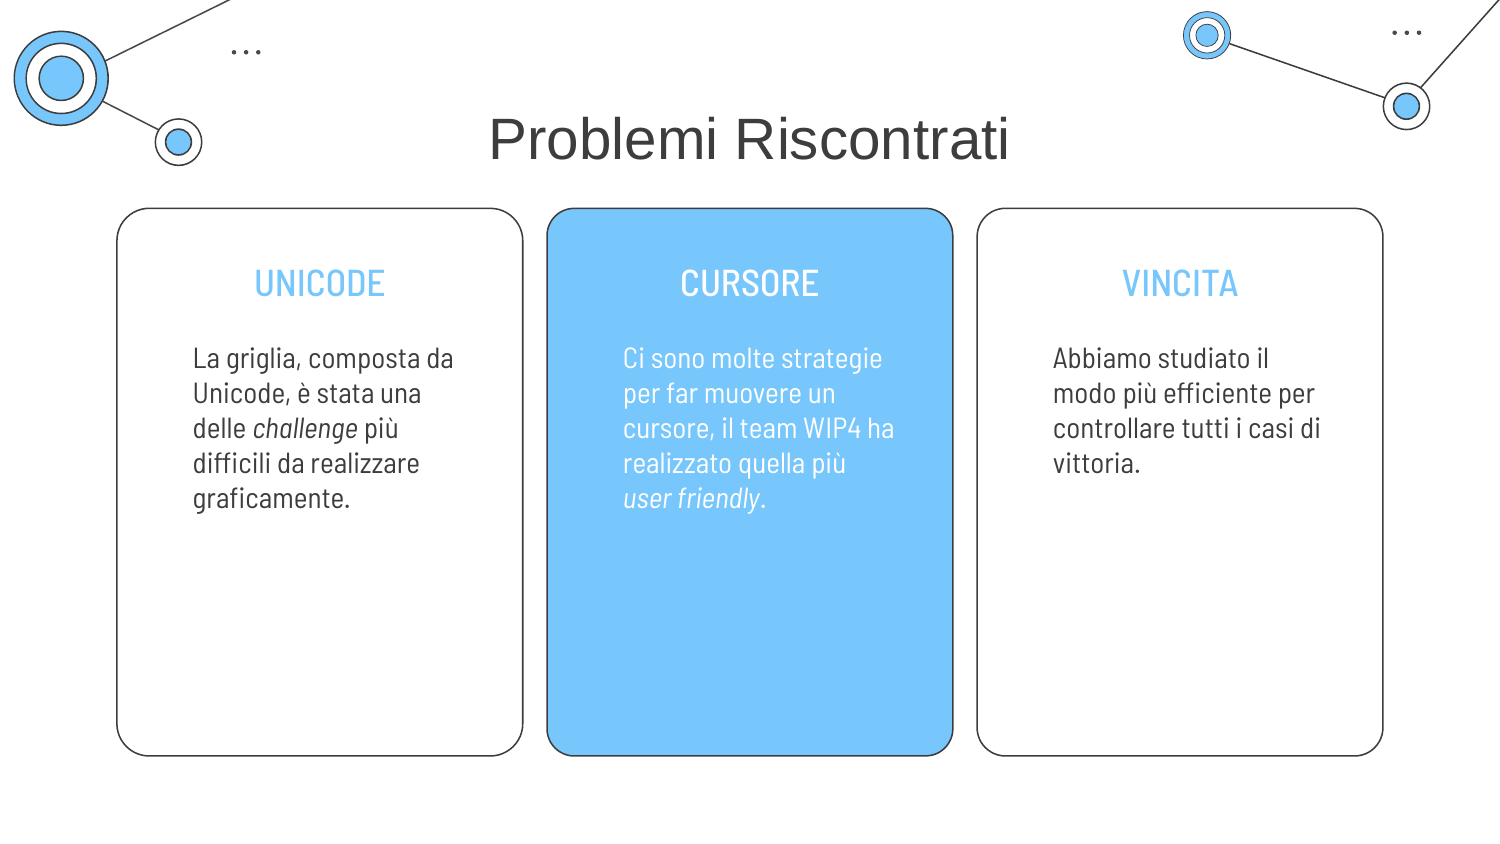

# Problemi Riscontrati

UNICODE
La griglia, composta da Unicode, è stata una delle challenge più difficili da realizzare graficamente.
CURSORE
Ci sono molte strategie per far muovere un cursore, il team WIP4 ha realizzato quella più user friendly.
VINCITA
Abbiamo studiato il modo più efficiente per controllare tutti i casi di vittoria.